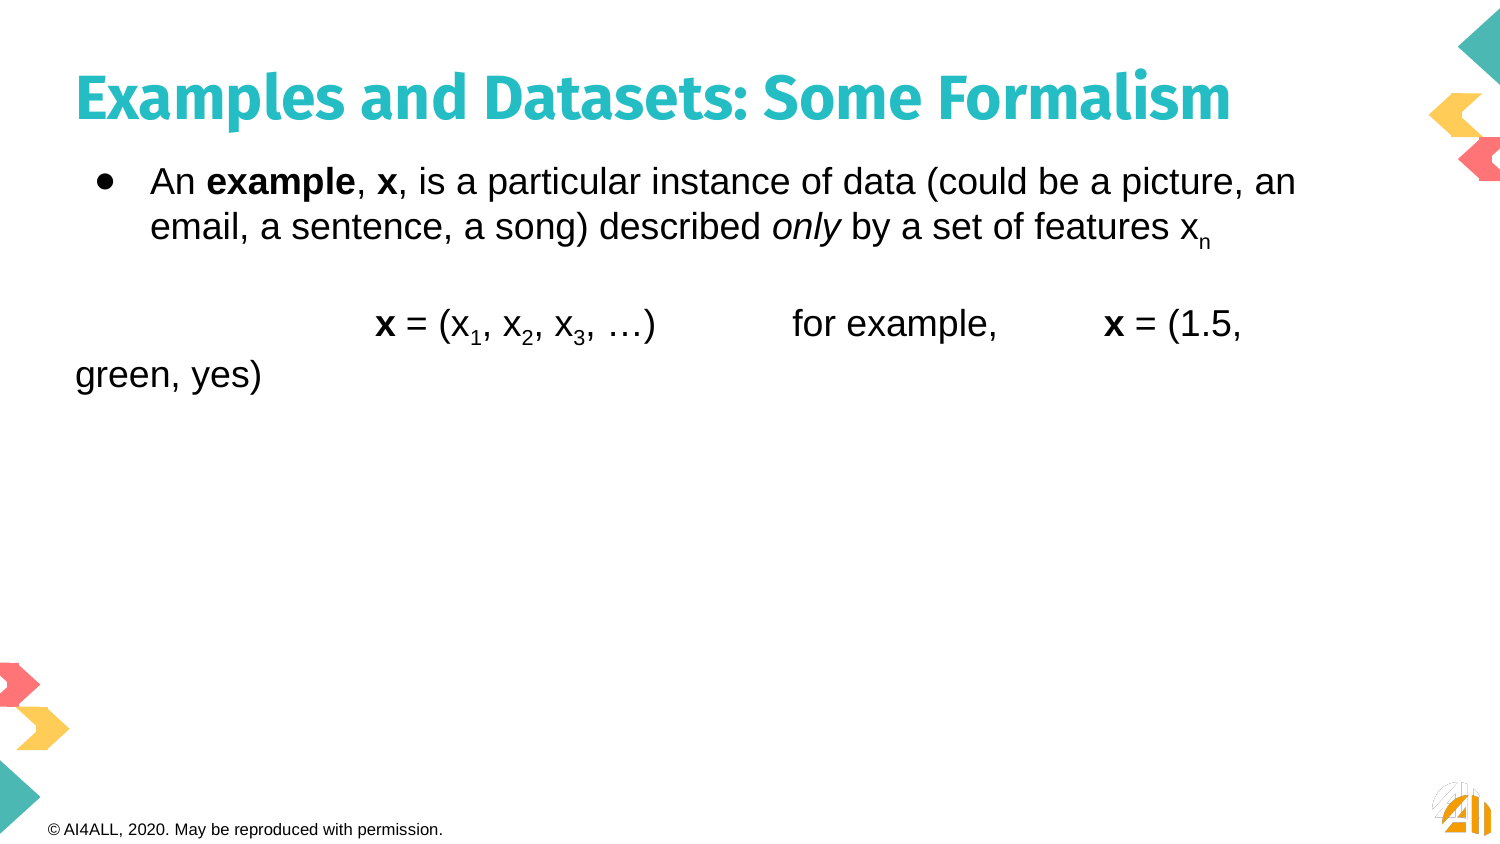

# Examples and Datasets: Some Formalism
An example, x, is a particular instance of data (could be a picture, an email, a sentence, a song) described only by a set of features xn

		x = (x1, x2, x3, …)             for example,          x = (1.5, green, yes)